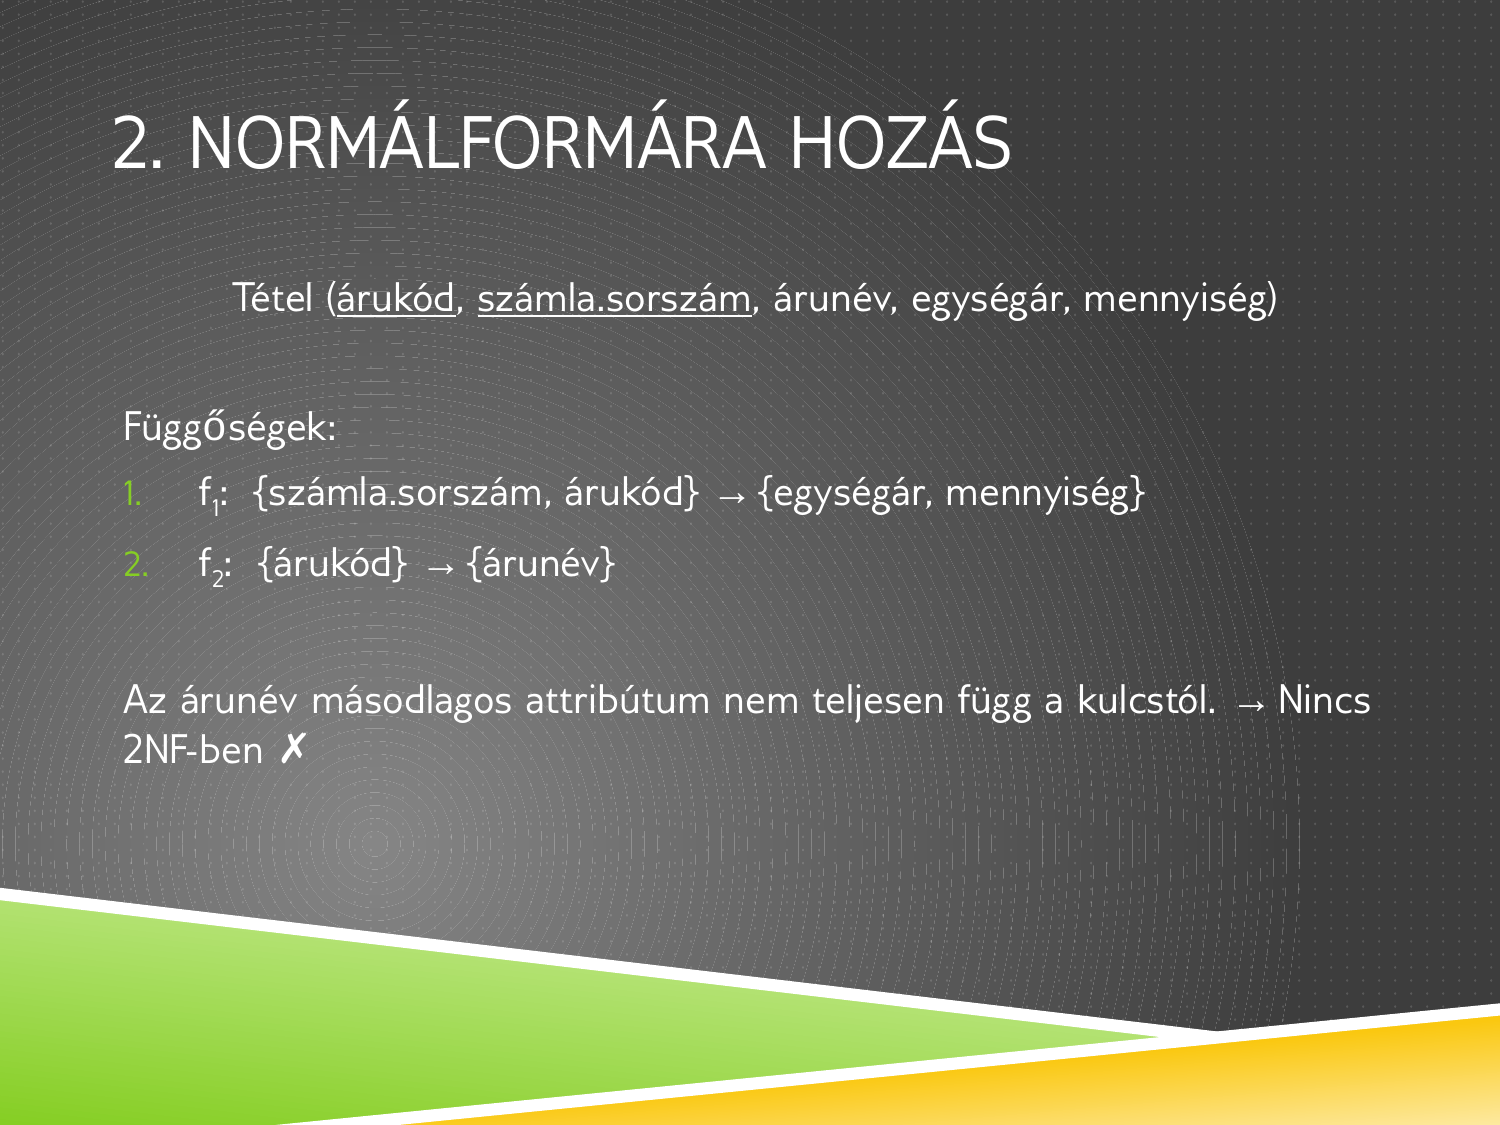

# 2. NORMÁLFORMÁRA HOZÁS
Tétel (árukód, számla.sorszám, árunév, egységár, mennyiség)

Függőségek:
f1:  {számla.sorszám, árukód} → {egységár, mennyiség}
f2:  {árukód} → {árunév}

Az árunév másodlagos attribútum nem teljesen függ a kulcstól. → Nincs 2NF-ben ✗